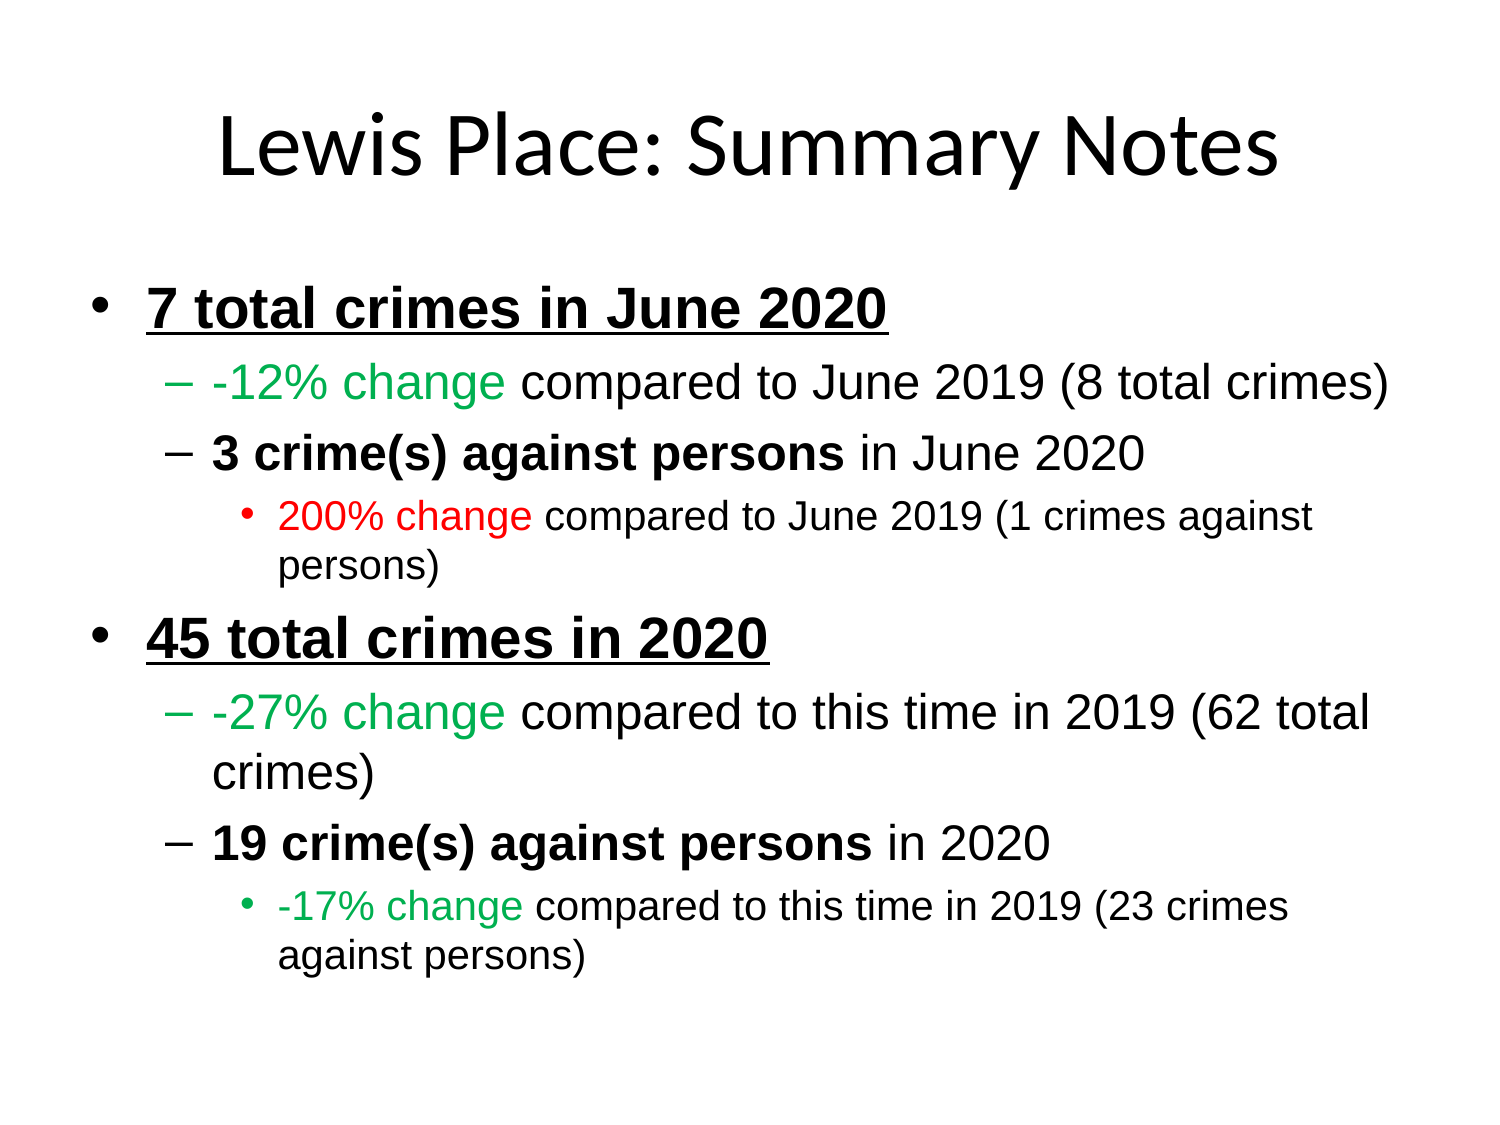

# Lewis Place: Summary Notes
7 total crimes in June 2020
-12% change compared to June 2019 (8 total crimes)
3 crime(s) against persons in June 2020
200% change compared to June 2019 (1 crimes against persons)
45 total crimes in 2020
-27% change compared to this time in 2019 (62 total crimes)
19 crime(s) against persons in 2020
-17% change compared to this time in 2019 (23 crimes against persons)